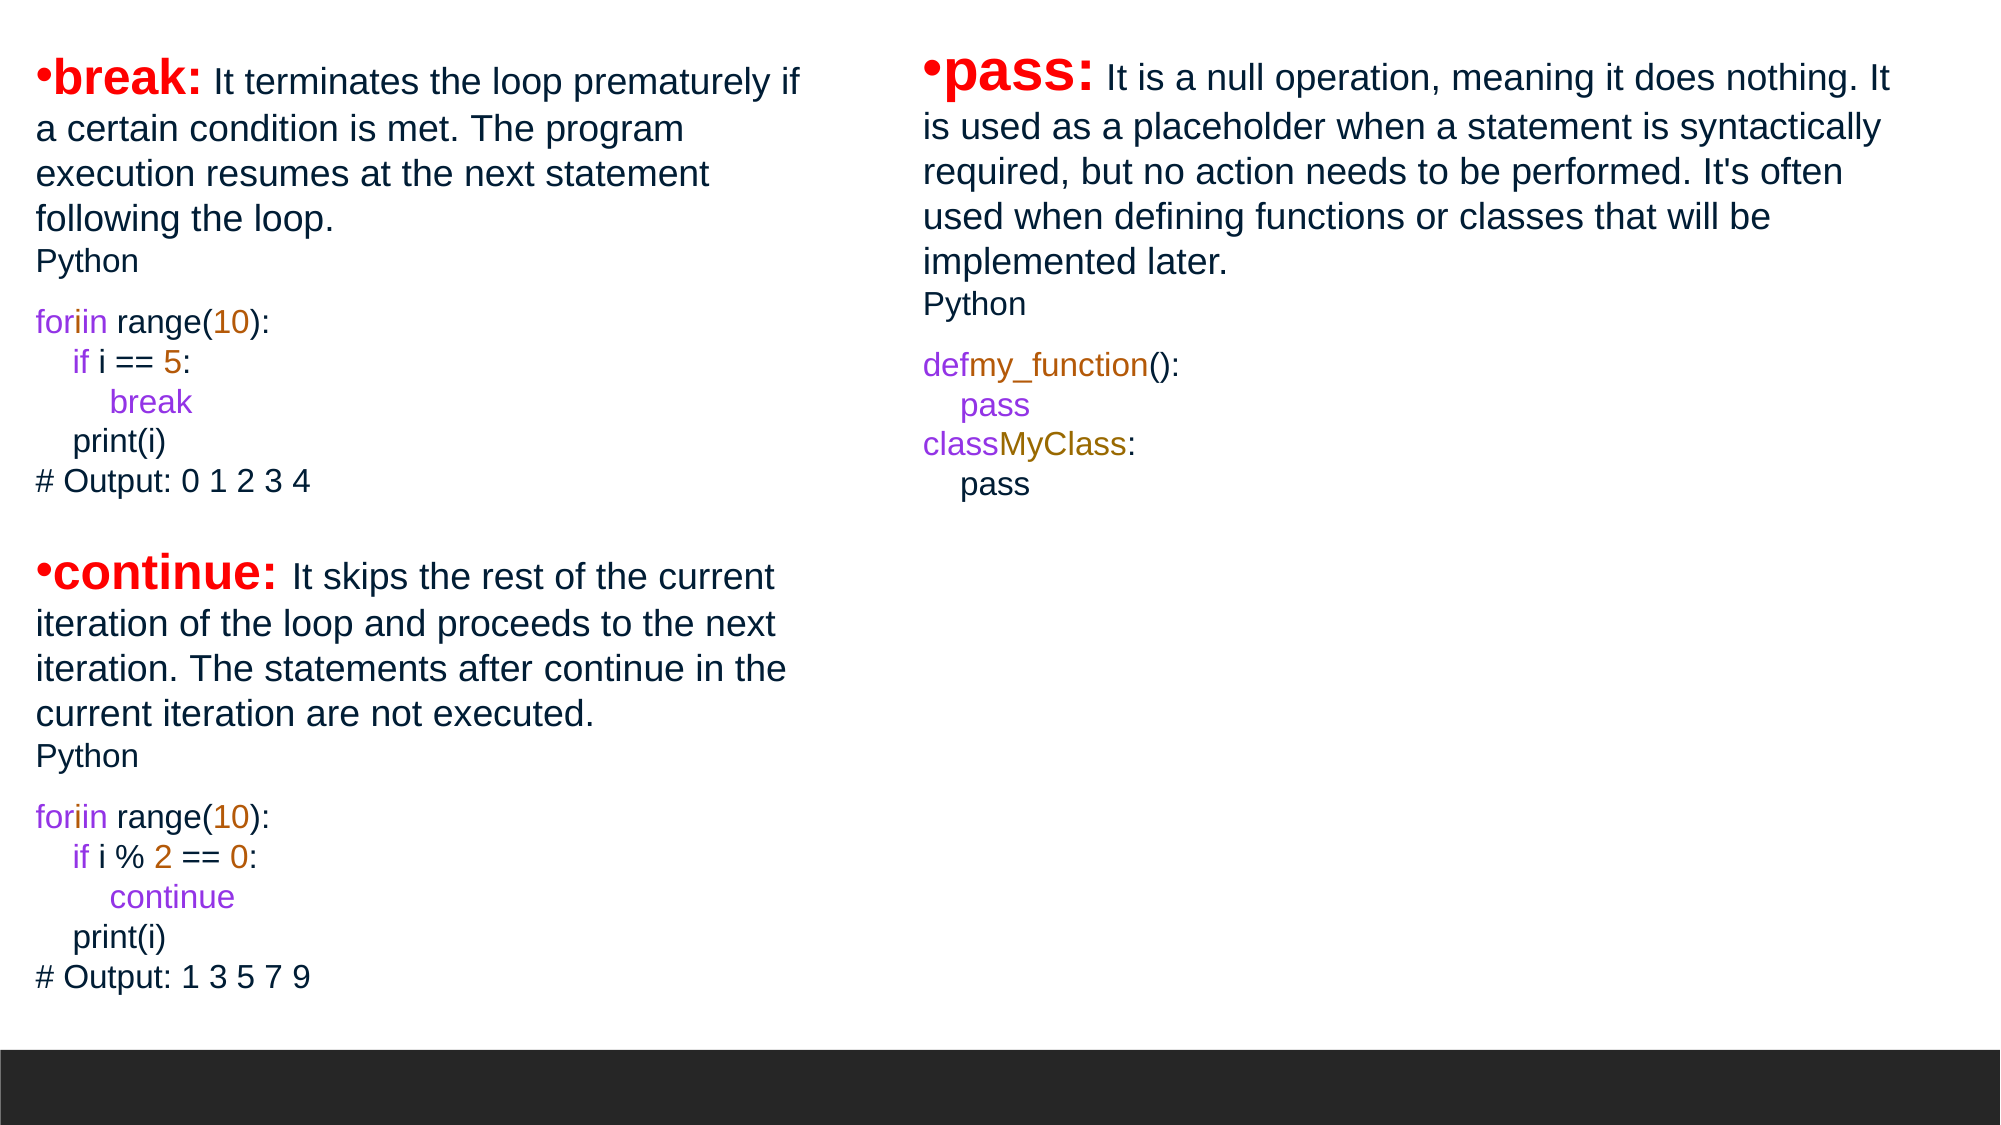

pass: It is a null operation, meaning it does nothing. It is used as a placeholder when a statement is syntactically required, but no action needs to be performed. It's often used when defining functions or classes that will be implemented later.
Python
defmy_function():
    pass
classMyClass:
    pass
break: It terminates the loop prematurely if a certain condition is met. The program execution resumes at the next statement following the loop.
Python
foriin range(10):
    if i == 5:
        break
    print(i)
# Output: 0 1 2 3 4

continue: It skips the rest of the current iteration of the loop and proceeds to the next iteration. The statements after continue in the current iteration are not executed.
Python
foriin range(10):
    if i % 2 == 0:
        continue
    print(i)
# Output: 1 3 5 7 9